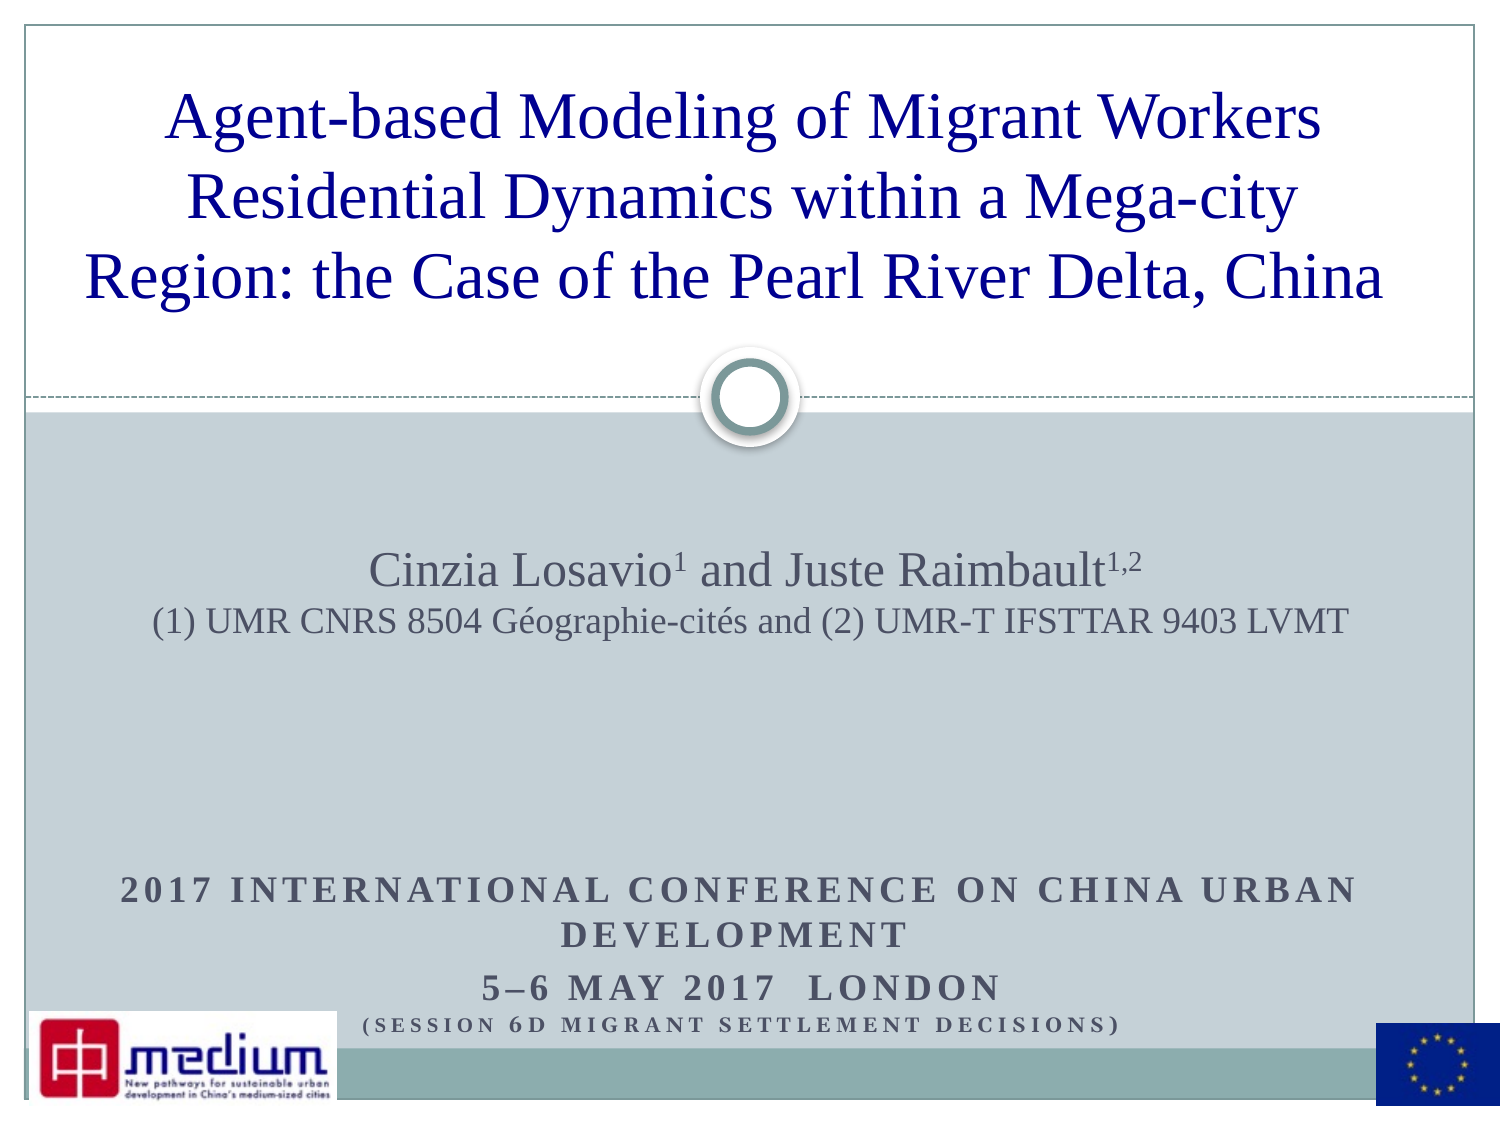

# Agent-based Modeling of Migrant Workers Residential Dynamics within a Mega-city Region: the Case of the Pearl River Delta, China
Cinzia Losavio1 and Juste Raimbault1,2
(1) UMR CNRS 8504 Géographie-cités and (2) UMR-T IFSTTAR 9403 LVMT
2017 International Conference on China Urban Development
5–6 May 2017  LONDON
(Session 6D Migrant settlement decisions)